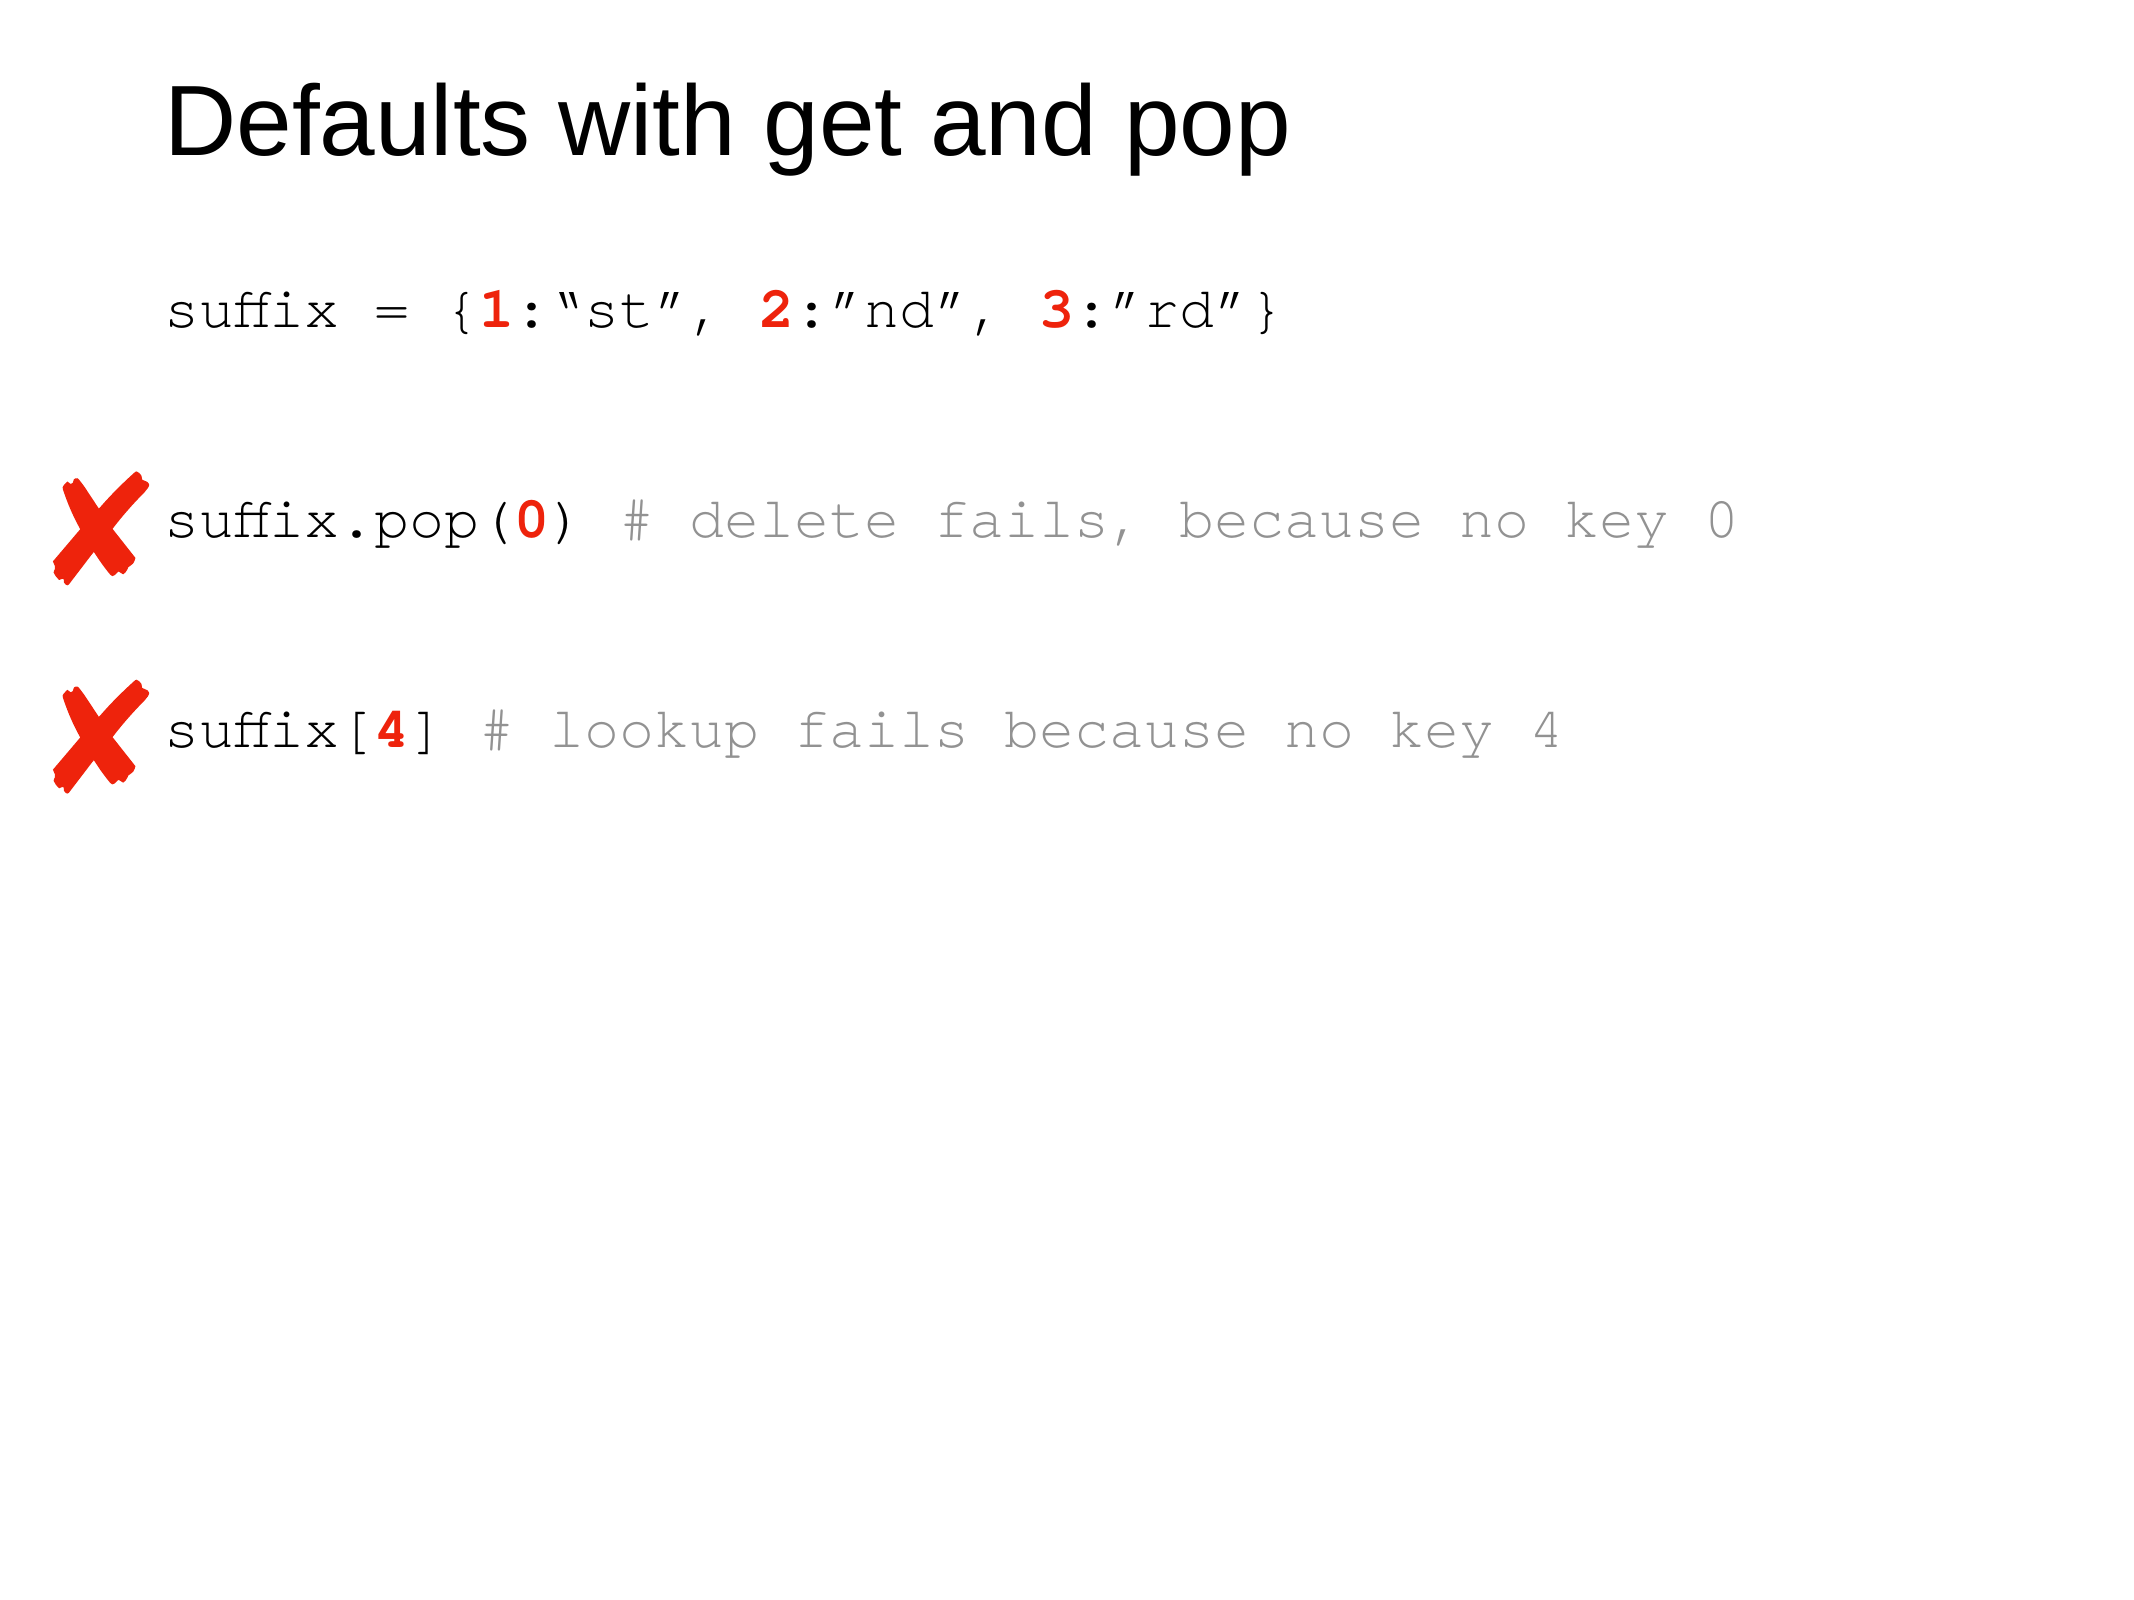

# Defaults with get and pop
suffix = {1:“st”, 2:”nd”, 3:”rd”}

suffix.pop(0) # delete fails, because no key 0

suffix[4] # lookup fails because no key 4